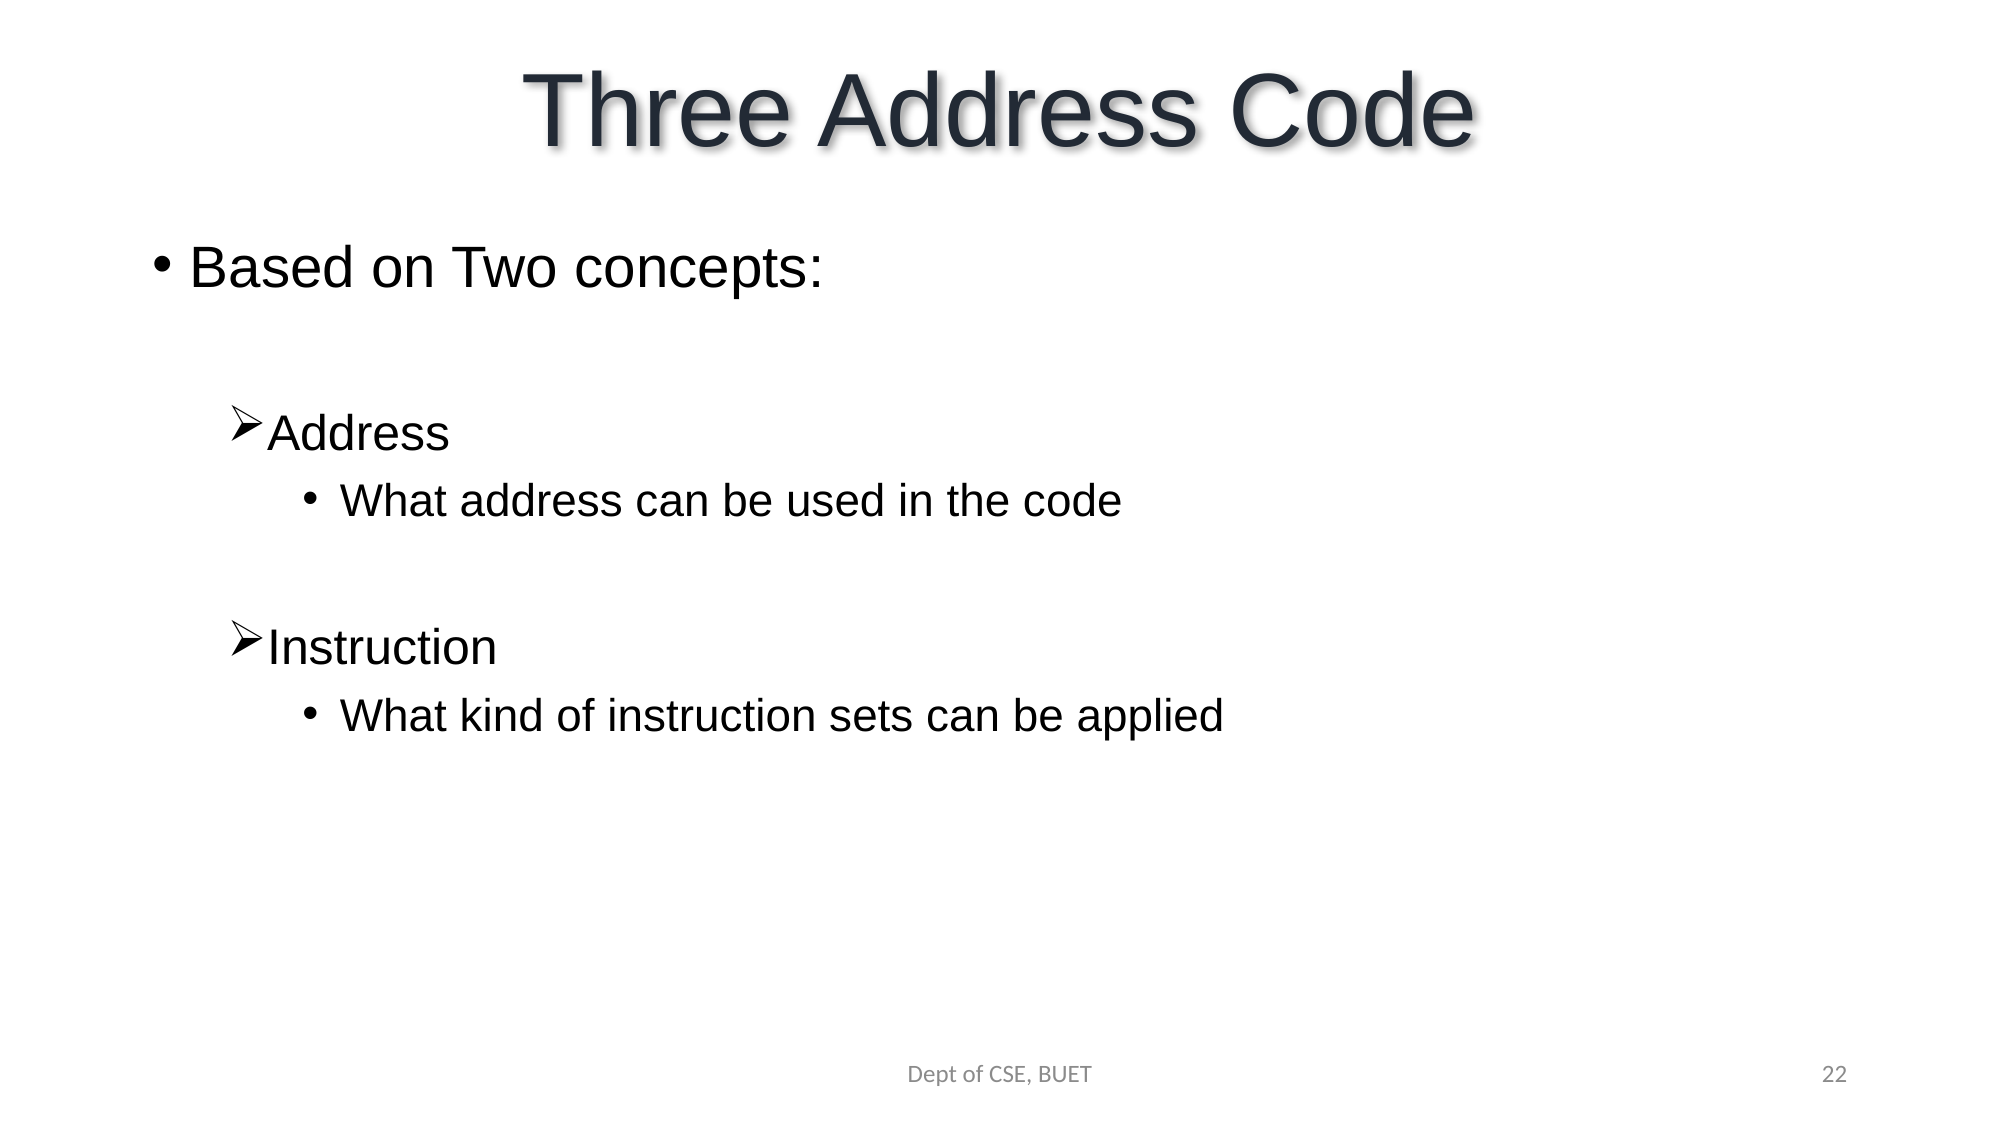

# Three Address Code
Based on Two concepts:

Address
What address can be used in the code

Instruction
What kind of instruction sets can be applied

Dept of CSE, BUET
22